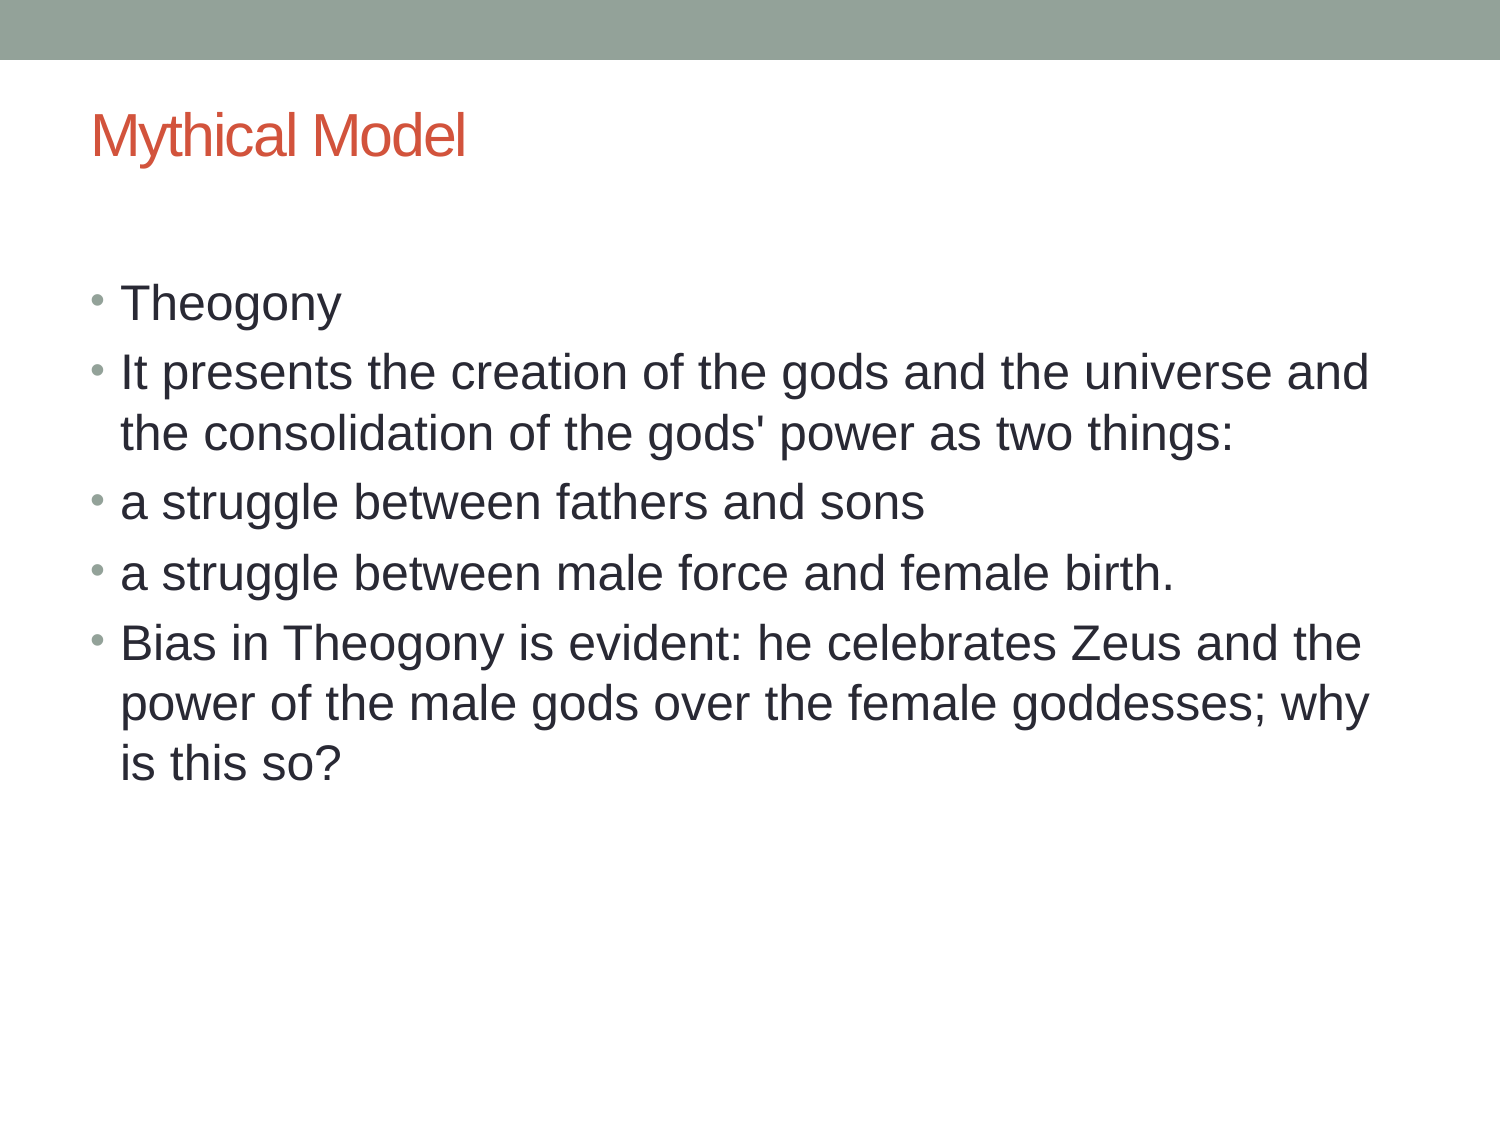

# Mythical Model
Theogony
It presents the creation of the gods and the universe and the consolidation of the gods' power as two things:
a struggle between fathers and sons
a struggle between male force and female birth.
Bias in Theogony is evident: he celebrates Zeus and the power of the male gods over the female goddesses; why is this so?